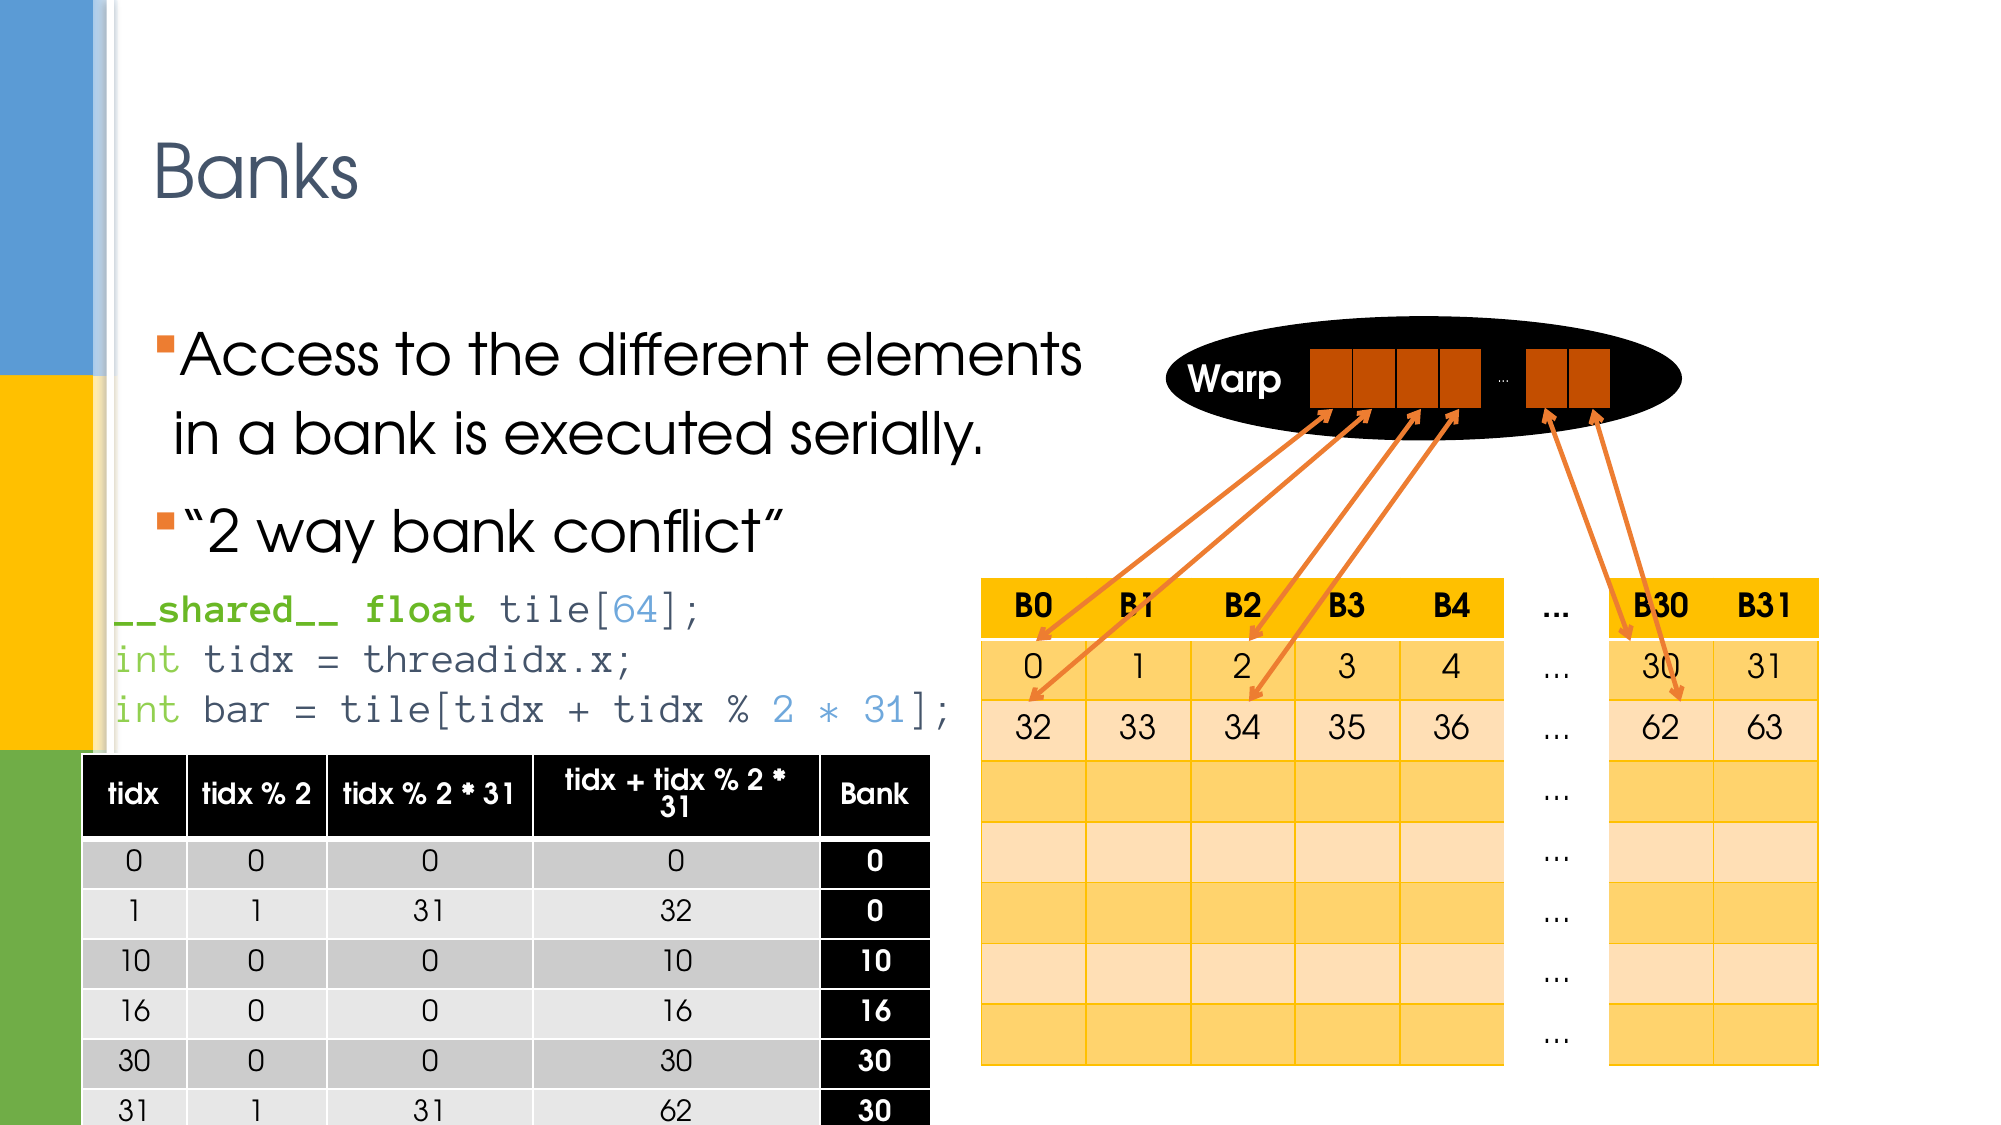

# Banks
Access to the different elements in a bank is executed serially.
“2 way bank conflict”

Warp
|  |  |  |  | ... |  |  |
| --- | --- | --- | --- | --- | --- | --- |
__shared__ float tile[64];
int tidx = threadidx.x;
int bar = tile[tidx + tidx % 2 * 31];
| B0 | B1 | B2 | B3 | B4 | ... | B30 | B31 |
| --- | --- | --- | --- | --- | --- | --- | --- |
| 0 | 1 | 2 | 3 | 4 | … | 30 | 31 |
| 32 | 33 | 34 | 35 | 36 | … | 62 | 63 |
|  |  |  |  |  | … |  |  |
|  |  |  |  |  | … |  |  |
|  |  |  |  |  | … |  |  |
|  |  |  |  |  | … |  |  |
|  |  |  |  |  | … |  |  |
| tidx | tidx % 2 | tidx % 2 \* 31 | tidx + tidx % 2 \* 31 | Bank |
| --- | --- | --- | --- | --- |
| 0 | 0 | 0 | 0 | 0 |
| 1 | 1 | 31 | 32 | 0 |
| 10 | 0 | 0 | 10 | 10 |
| 16 | 0 | 0 | 16 | 16 |
| 30 | 0 | 0 | 30 | 30 |
| 31 | 1 | 31 | 62 | 30 |